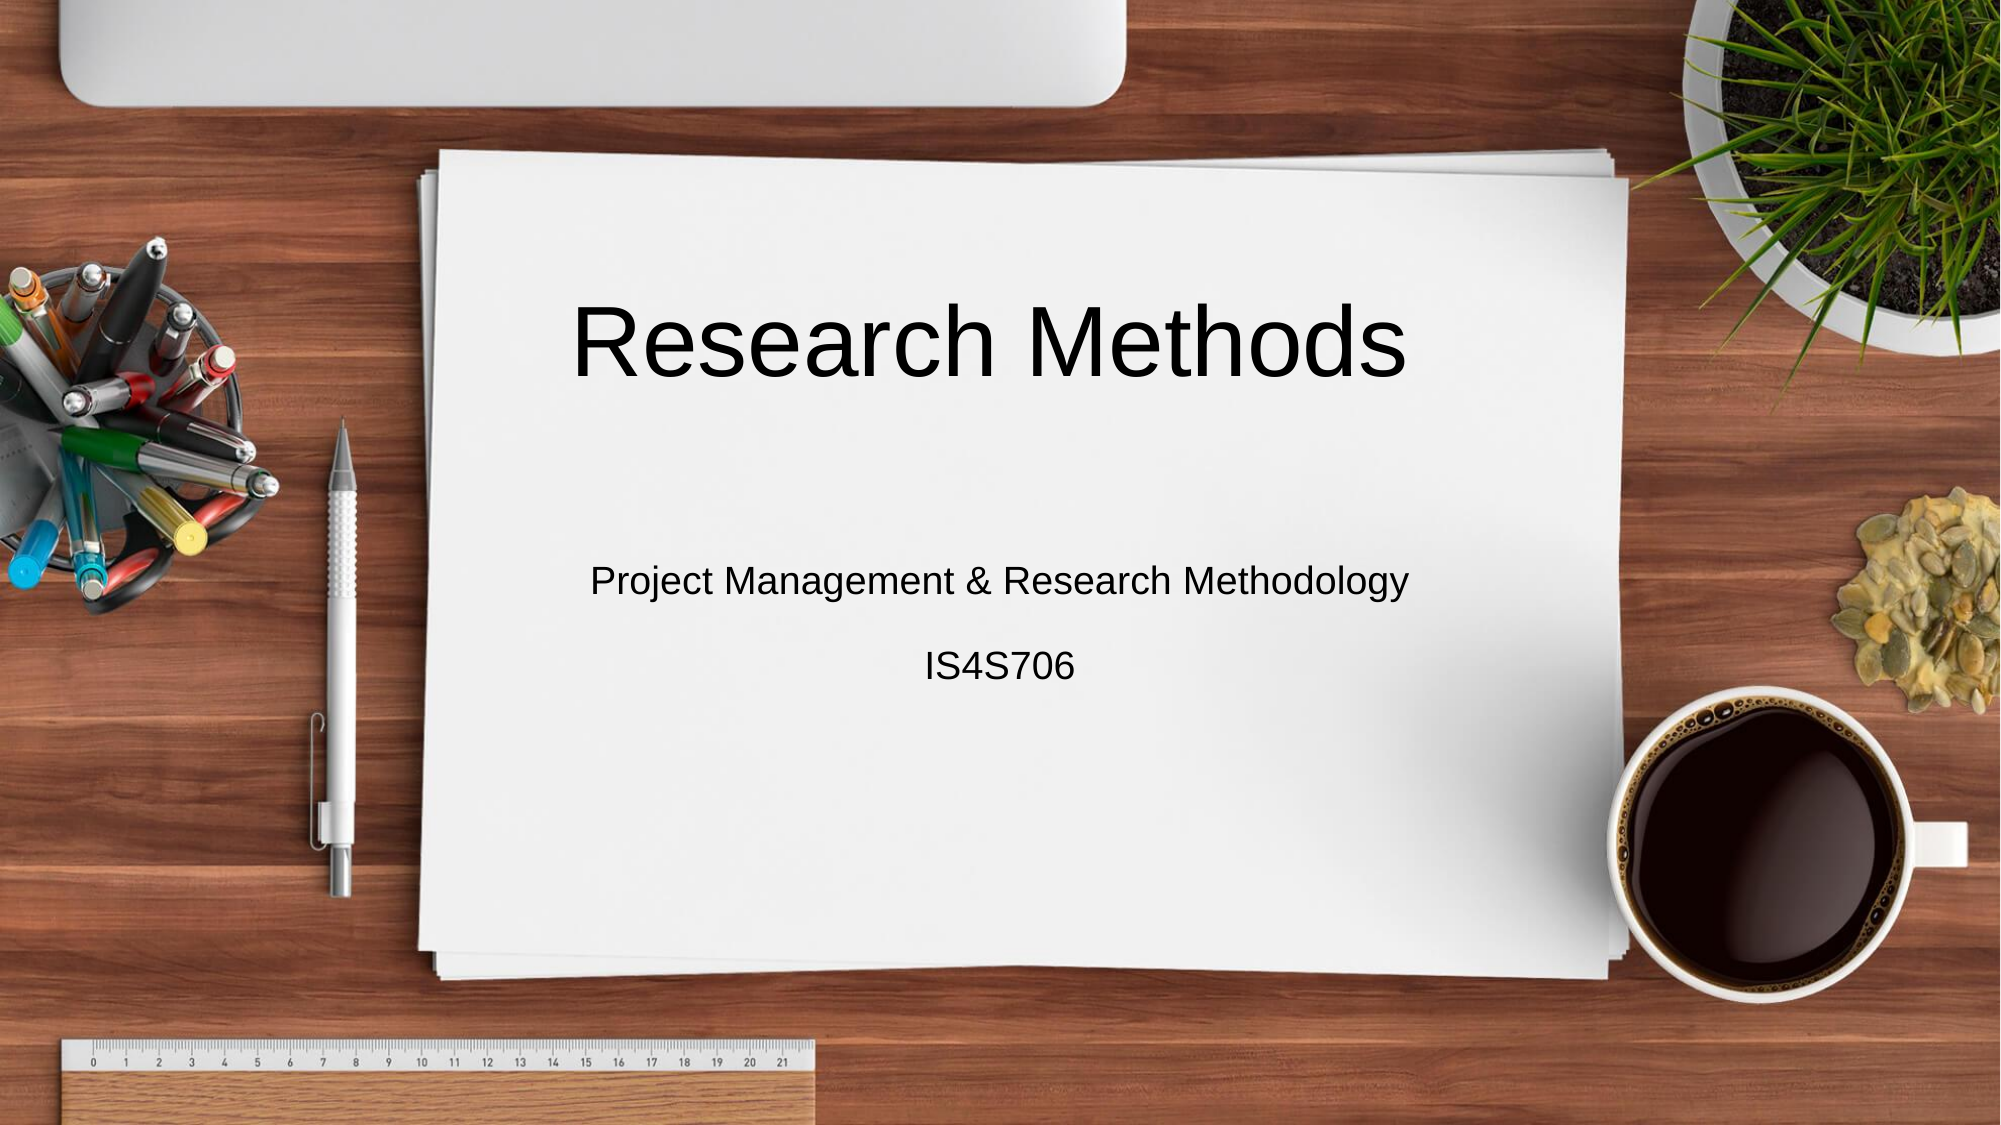

Research Methods
# Project Management & Research Methodology IS4S706